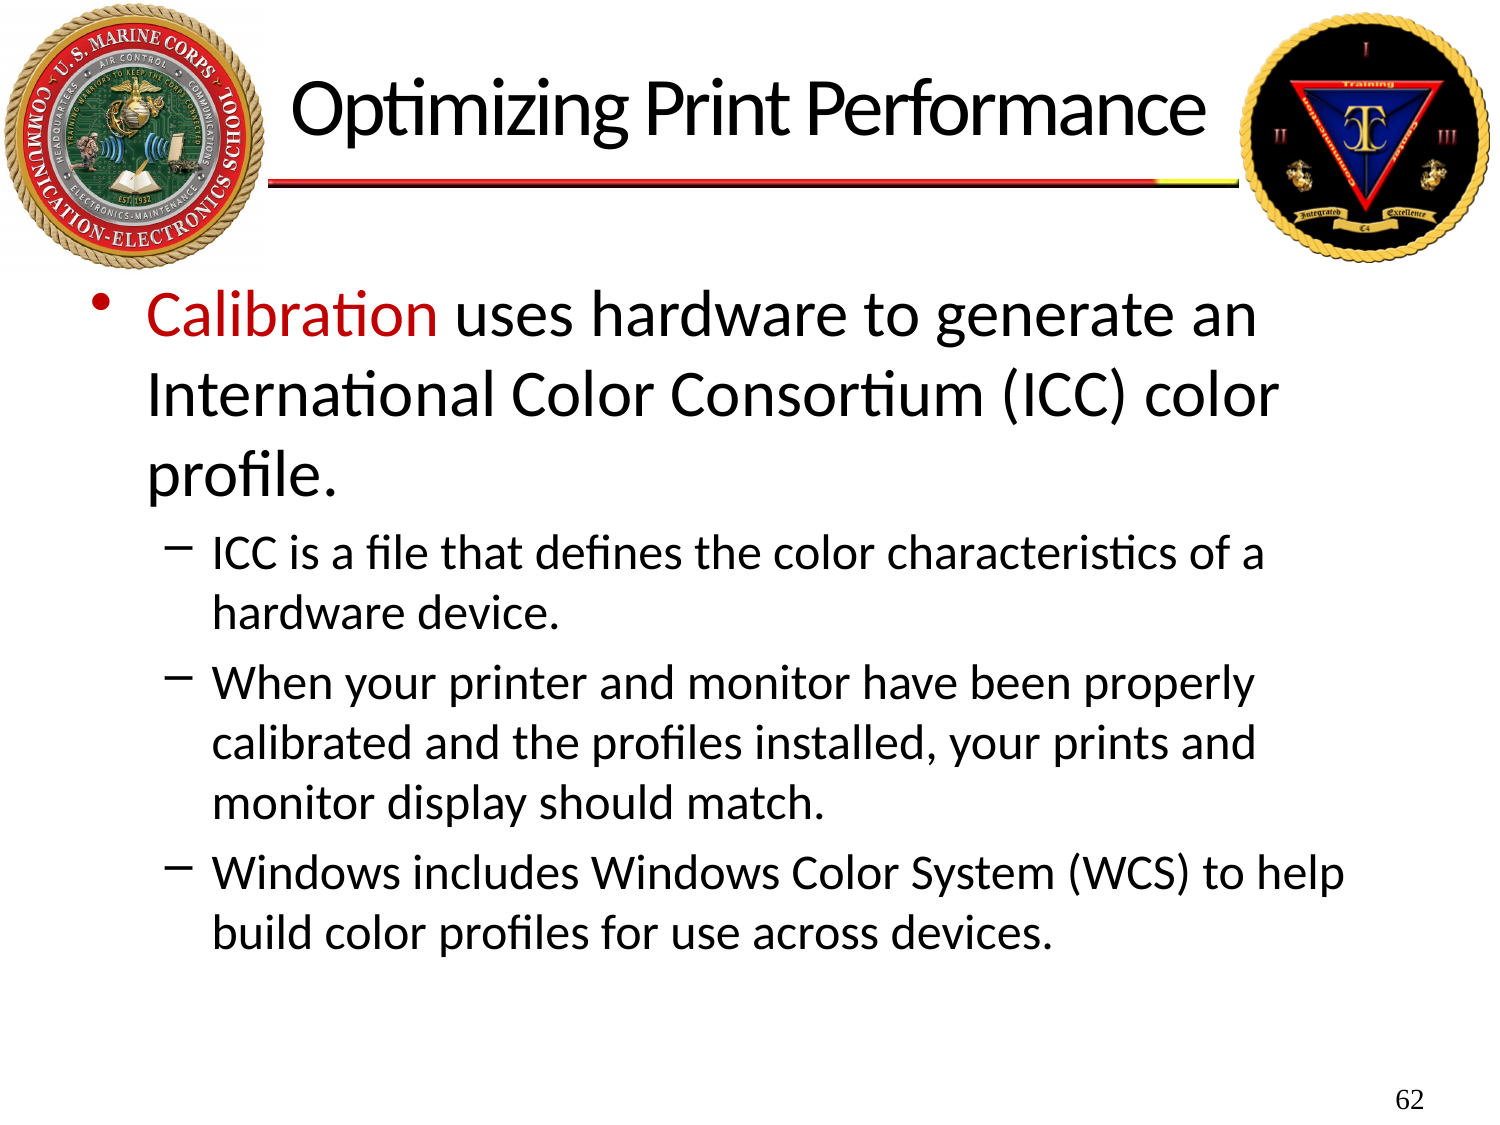

# Optimizing Print Performance
Calibration uses hardware to generate an International Color Consortium (ICC) color profile.
ICC is a file that defines the color characteristics of a hardware device.
When your printer and monitor have been properly calibrated and the profiles installed, your prints and monitor display should match.
Windows includes Windows Color System (WCS) to help build color profiles for use across devices.